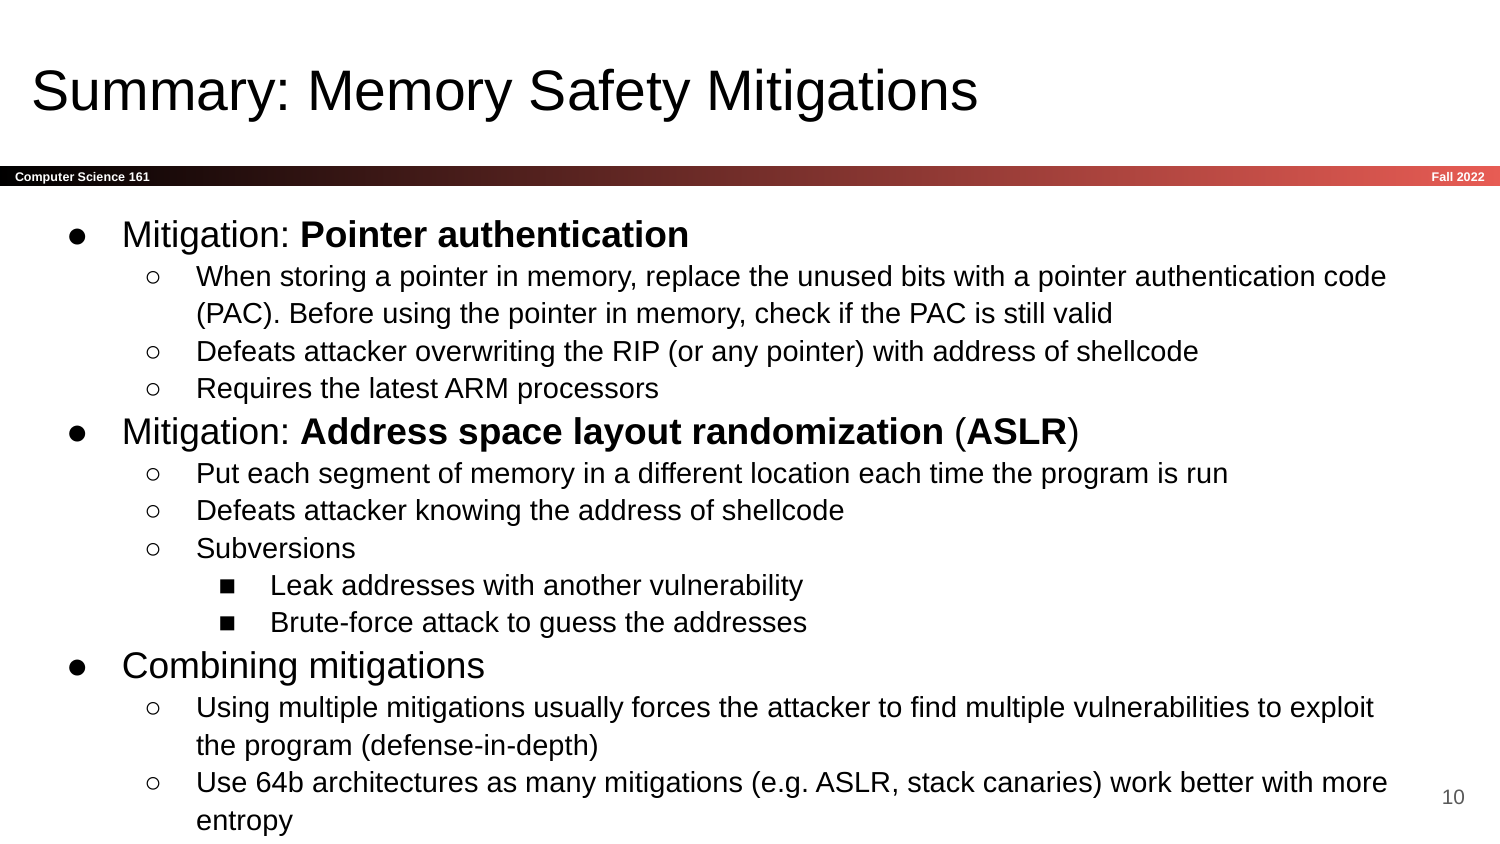

# Summary: Memory Safety Mitigations
Mitigation: Pointer authentication
When storing a pointer in memory, replace the unused bits with a pointer authentication code (PAC). Before using the pointer in memory, check if the PAC is still valid
Defeats attacker overwriting the RIP (or any pointer) with address of shellcode
Requires the latest ARM processors
Mitigation: Address space layout randomization (ASLR)
Put each segment of memory in a different location each time the program is run
Defeats attacker knowing the address of shellcode
Subversions
Leak addresses with another vulnerability
Brute-force attack to guess the addresses
Combining mitigations
Using multiple mitigations usually forces the attacker to find multiple vulnerabilities to exploit the program (defense-in-depth)
Use 64b architectures as many mitigations (e.g. ASLR, stack canaries) work better with more entropy
10